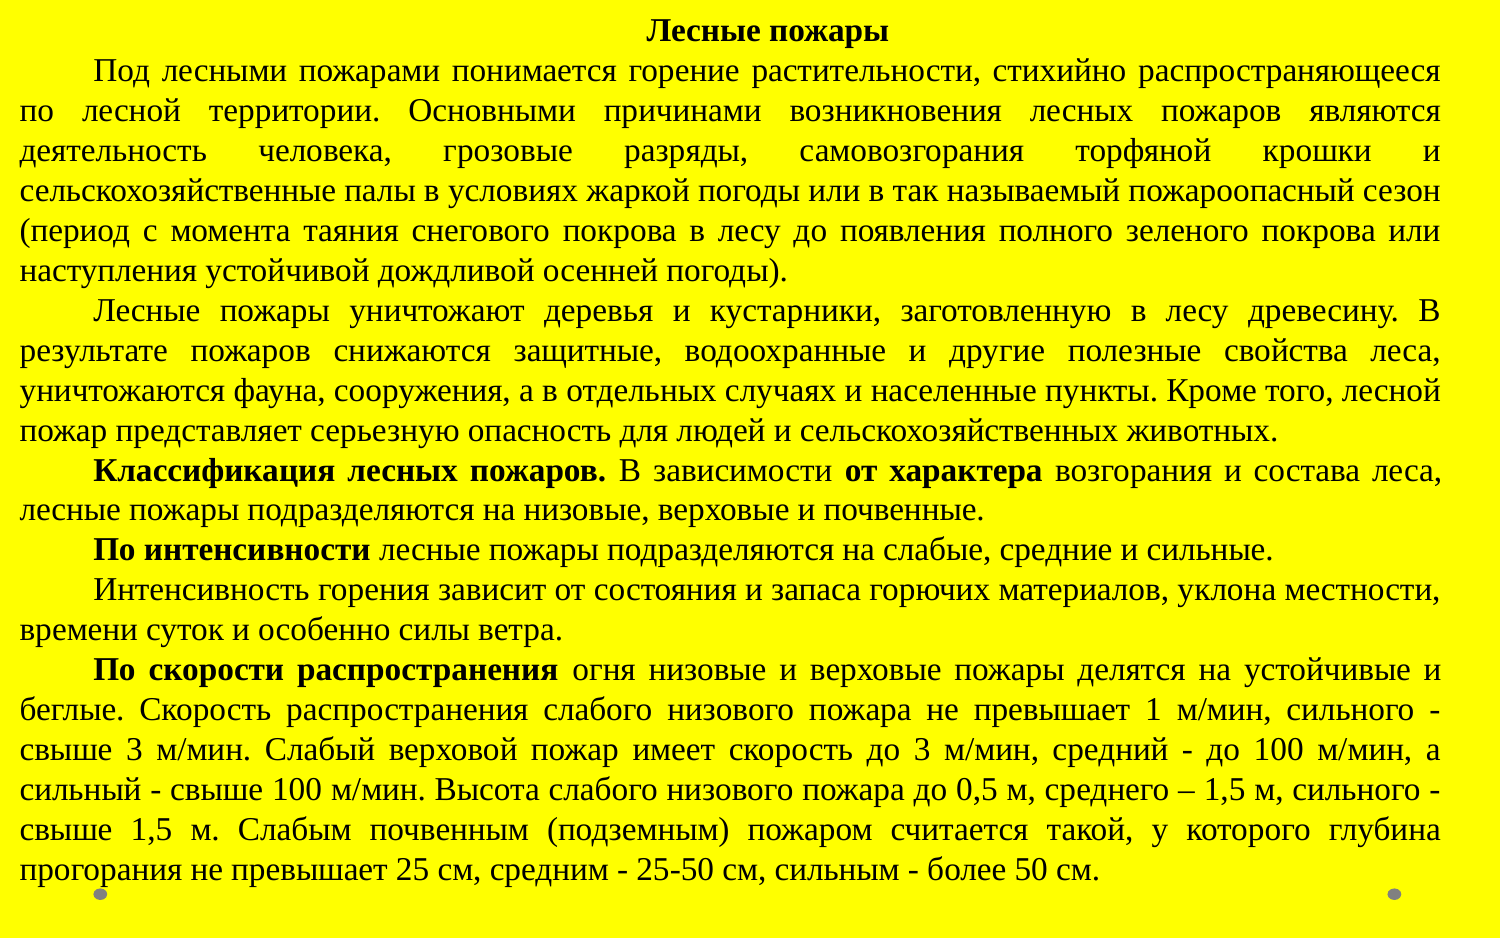

Лесные пожары
Под лесными пожарами понимается горение растительности, стихийно распространяющееся по лесной территории. Основными причинами возникновения лесных пожаров являются деятельность человека, грозовые разряды, самовозгорания торфяной крошки и сельскохозяйственные палы в условиях жаркой погоды или в так называемый пожароопасный сезон (период с момента таяния снегового покрова в лесу до появления полного зеленого покрова или наступления устойчивой дождливой осенней погоды).
Лесные пожары уничтожают деревья и кустарники, заготовленную в лесу древесину. В результате пожаров снижаются защитные, водоохранные и другие полезные свойства леса, уничтожаются фауна, сооружения, а в отдельных случаях и населенные пункты. Кроме того, лесной пожар представляет серьезную опасность для людей и сельскохозяйственных животных.
Классификация лесных пожаров. В зависимости от характера возгорания и состава леса, лесные пожары подразделяются на низовые, верховые и почвенные.
По интенсивности лесные пожары подразделяются на слабые, средние и сильные.
Интенсивность горения зависит от состояния и запаса горючих материалов, уклона местности, времени суток и особенно силы ветра.
По скорости распространения огня низовые и верховые пожары делятся на устойчивые и беглые. Скорость распространения слабого низового пожара не превышает 1 м/мин, сильного - свыше 3 м/мин. Слабый верховой пожар имеет скорость до 3 м/мин, средний - до 100 м/мин, а сильный - свыше 100 м/мин. Высота слабого низового пожара до 0,5 м, среднего – 1,5 м, сильного - свыше 1,5 м. Слабым почвенным (подземным) пожаром считается такой, у которого глубина прогорания не превышает 25 см, средним - 25-50 см, сильным - более 50 см.